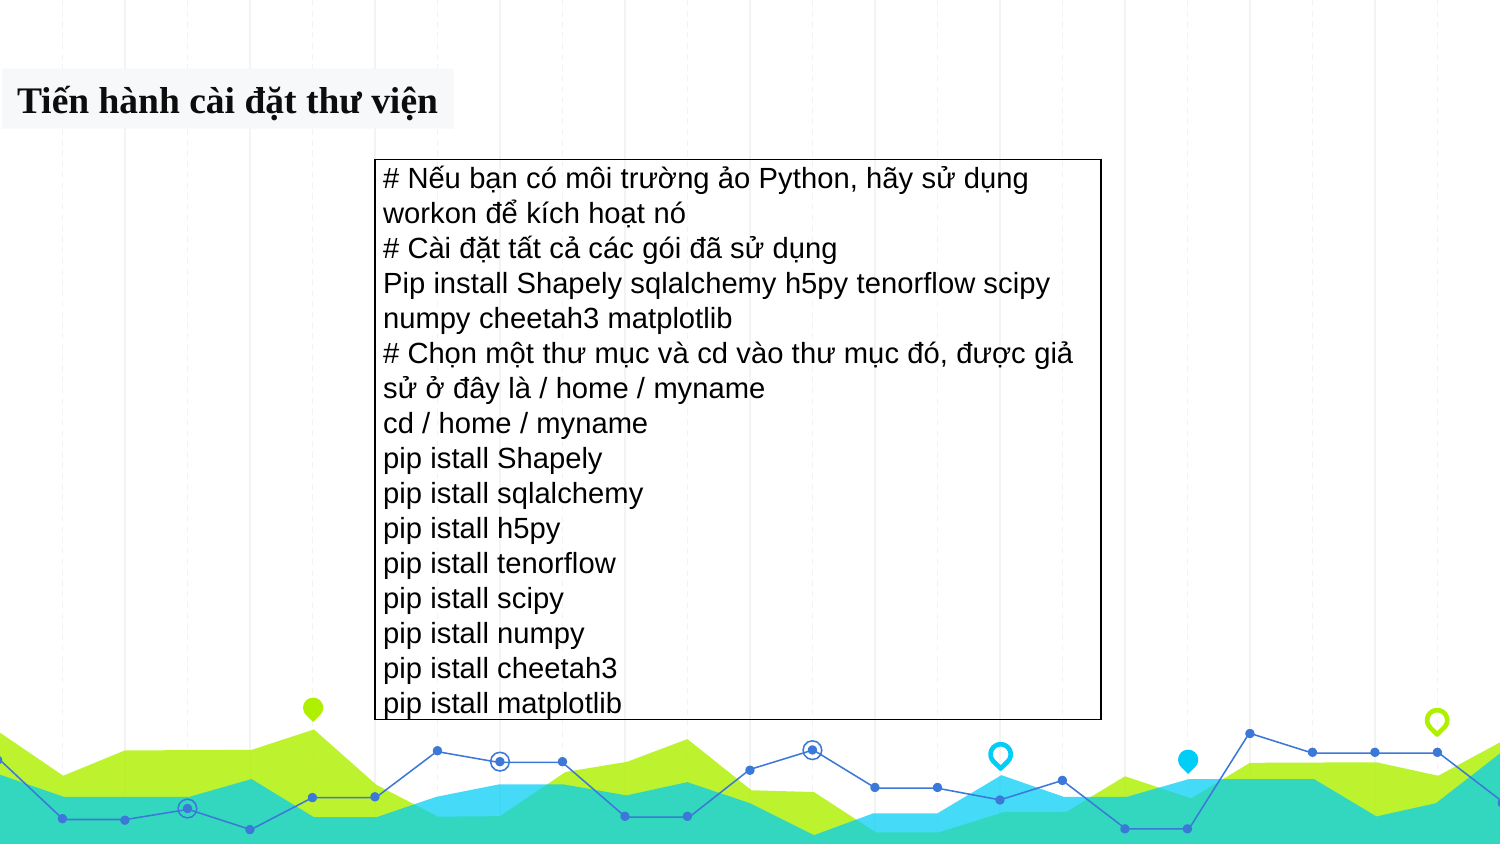

Tiến hành cài đặt thư viện
| # Nếu bạn có môi trường ảo Python, hãy sử dụng workon để kích hoạt nó # Cài đặt tất cả các gói đã sử dụng Pip install Shapely sqlalchemy h5py tenorflow scipy numpy cheetah3 matplotlib # Chọn một thư mục và cd vào thư mục đó, được giả sử ở đây là / home / myname cd / home / myname pip istall Shapely pip istall sqlalchemy pip istall h5py pip istall tenorflow pip istall scipy pip istall numpy pip istall cheetah3 pip istall matplotlib |
| --- |